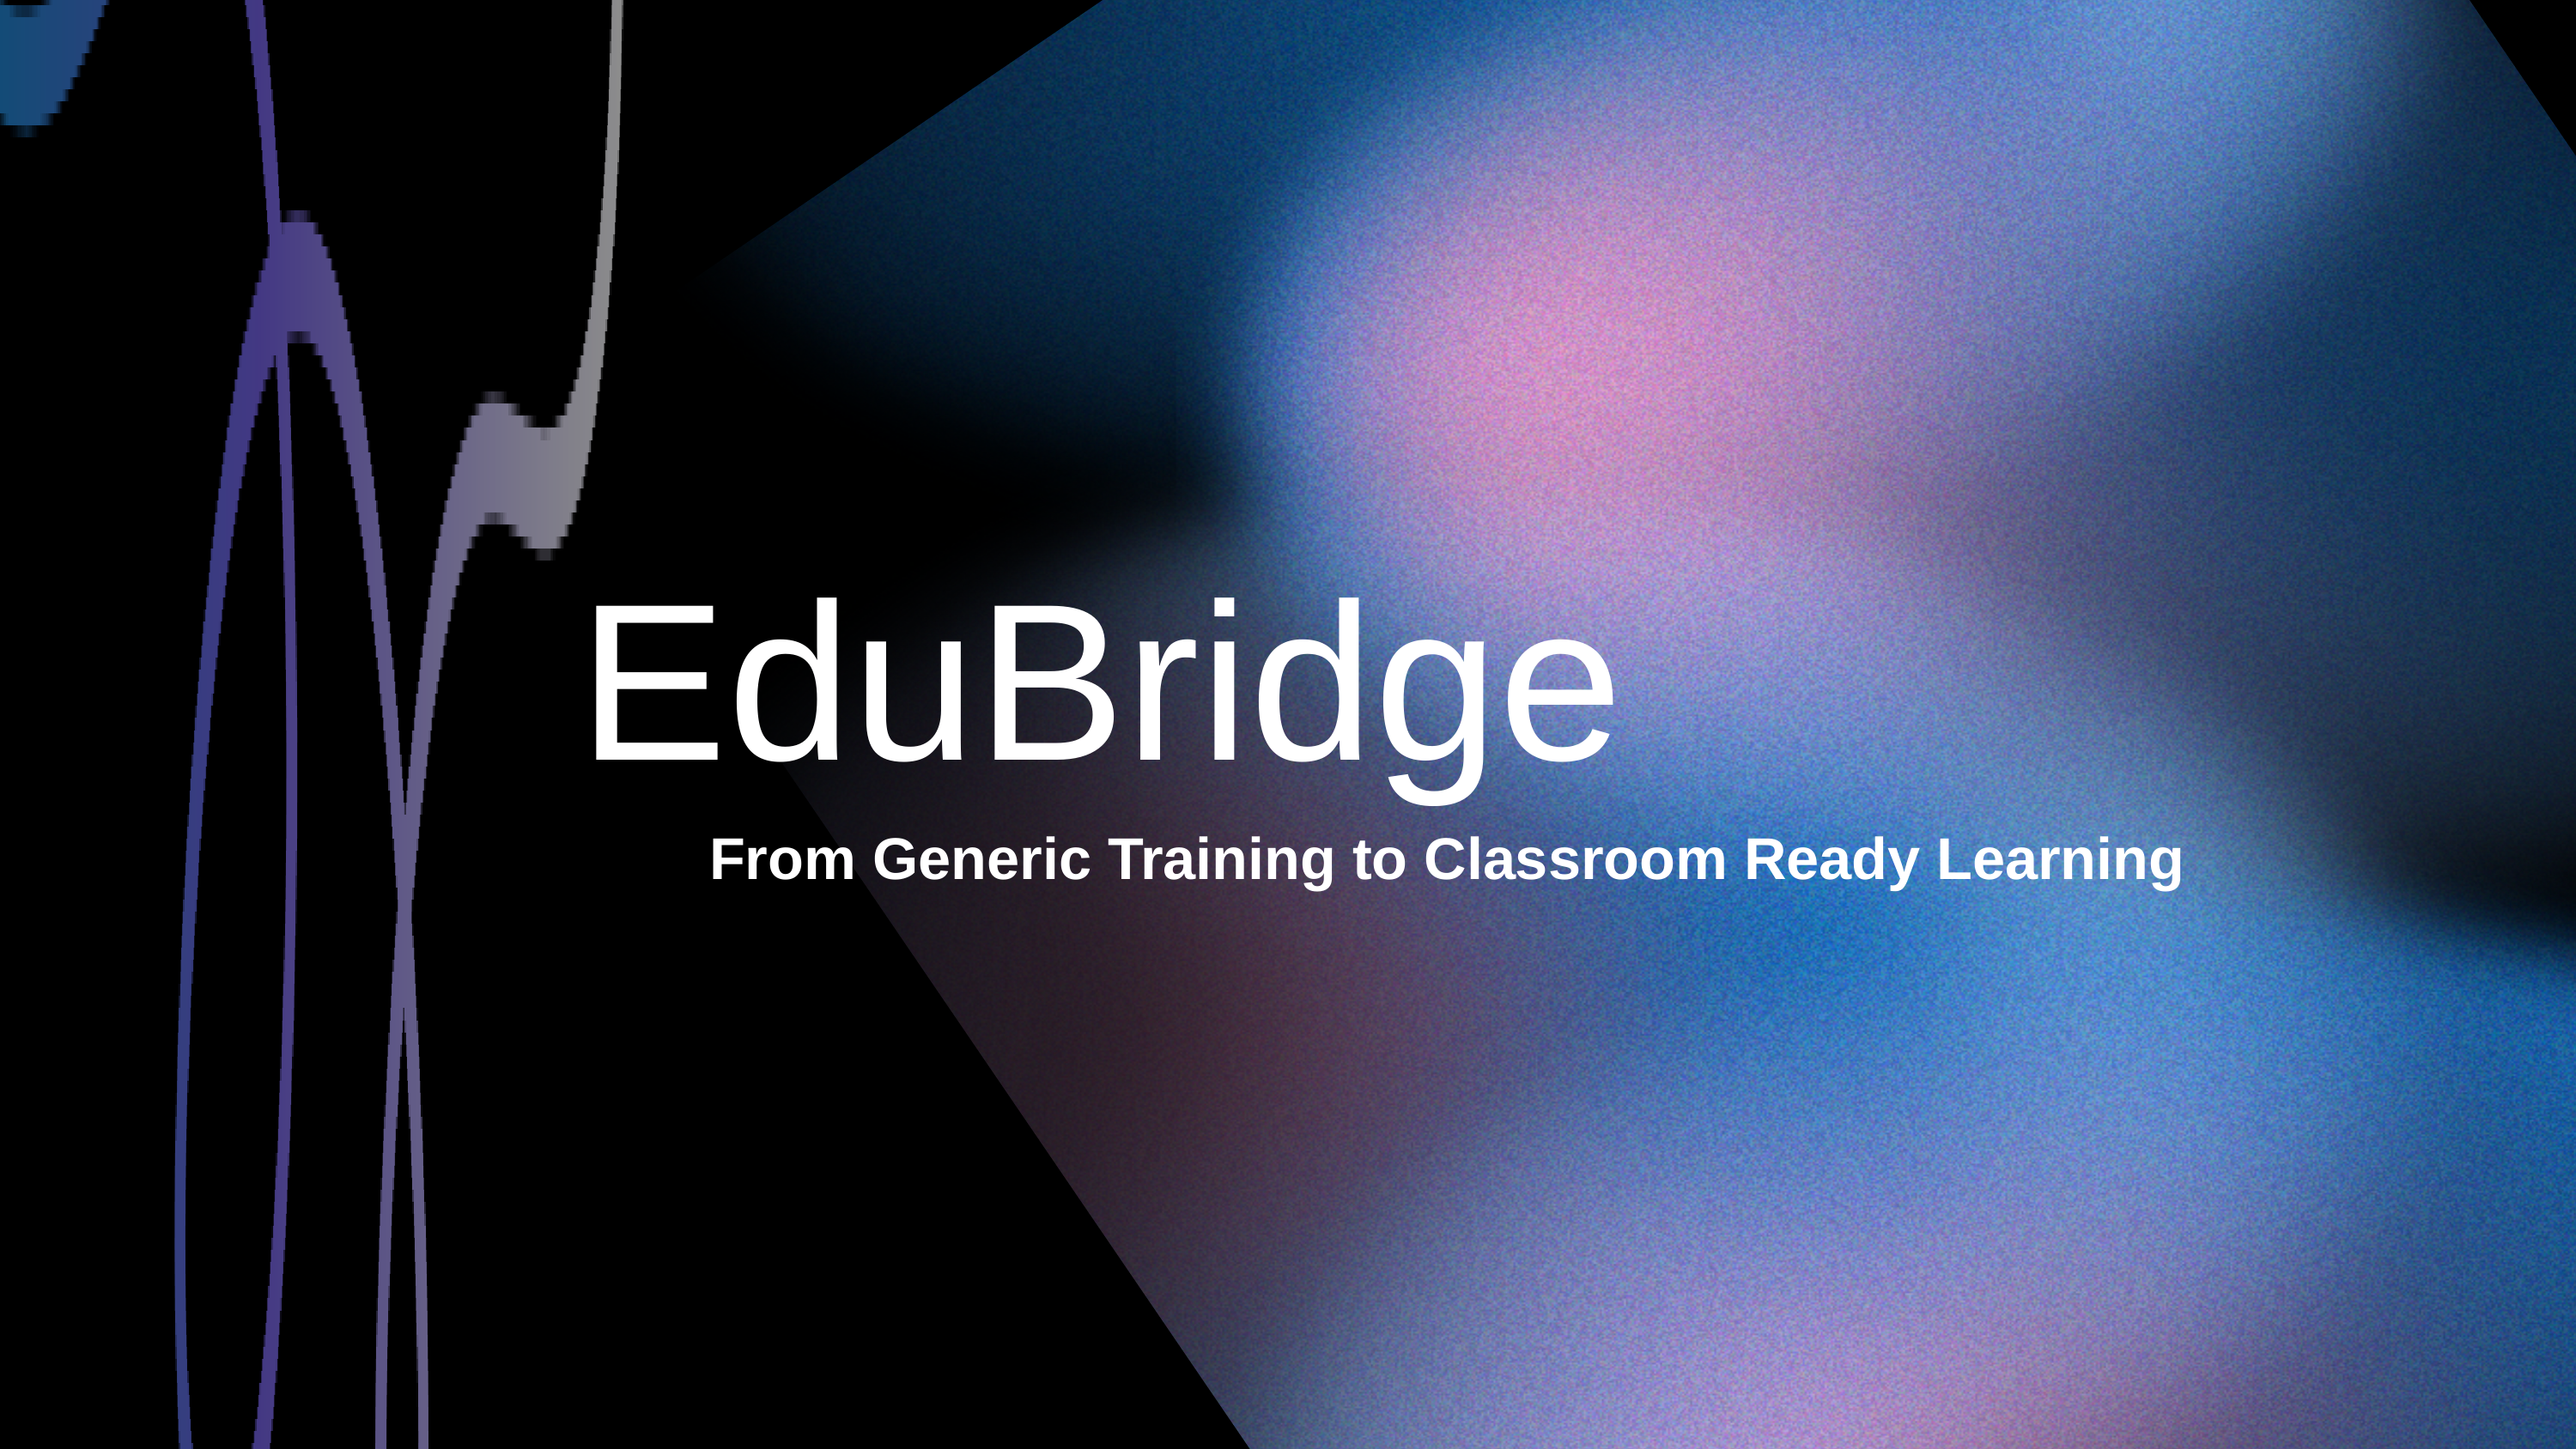

EduBridge

From Generic Training to Classroom Ready Learning